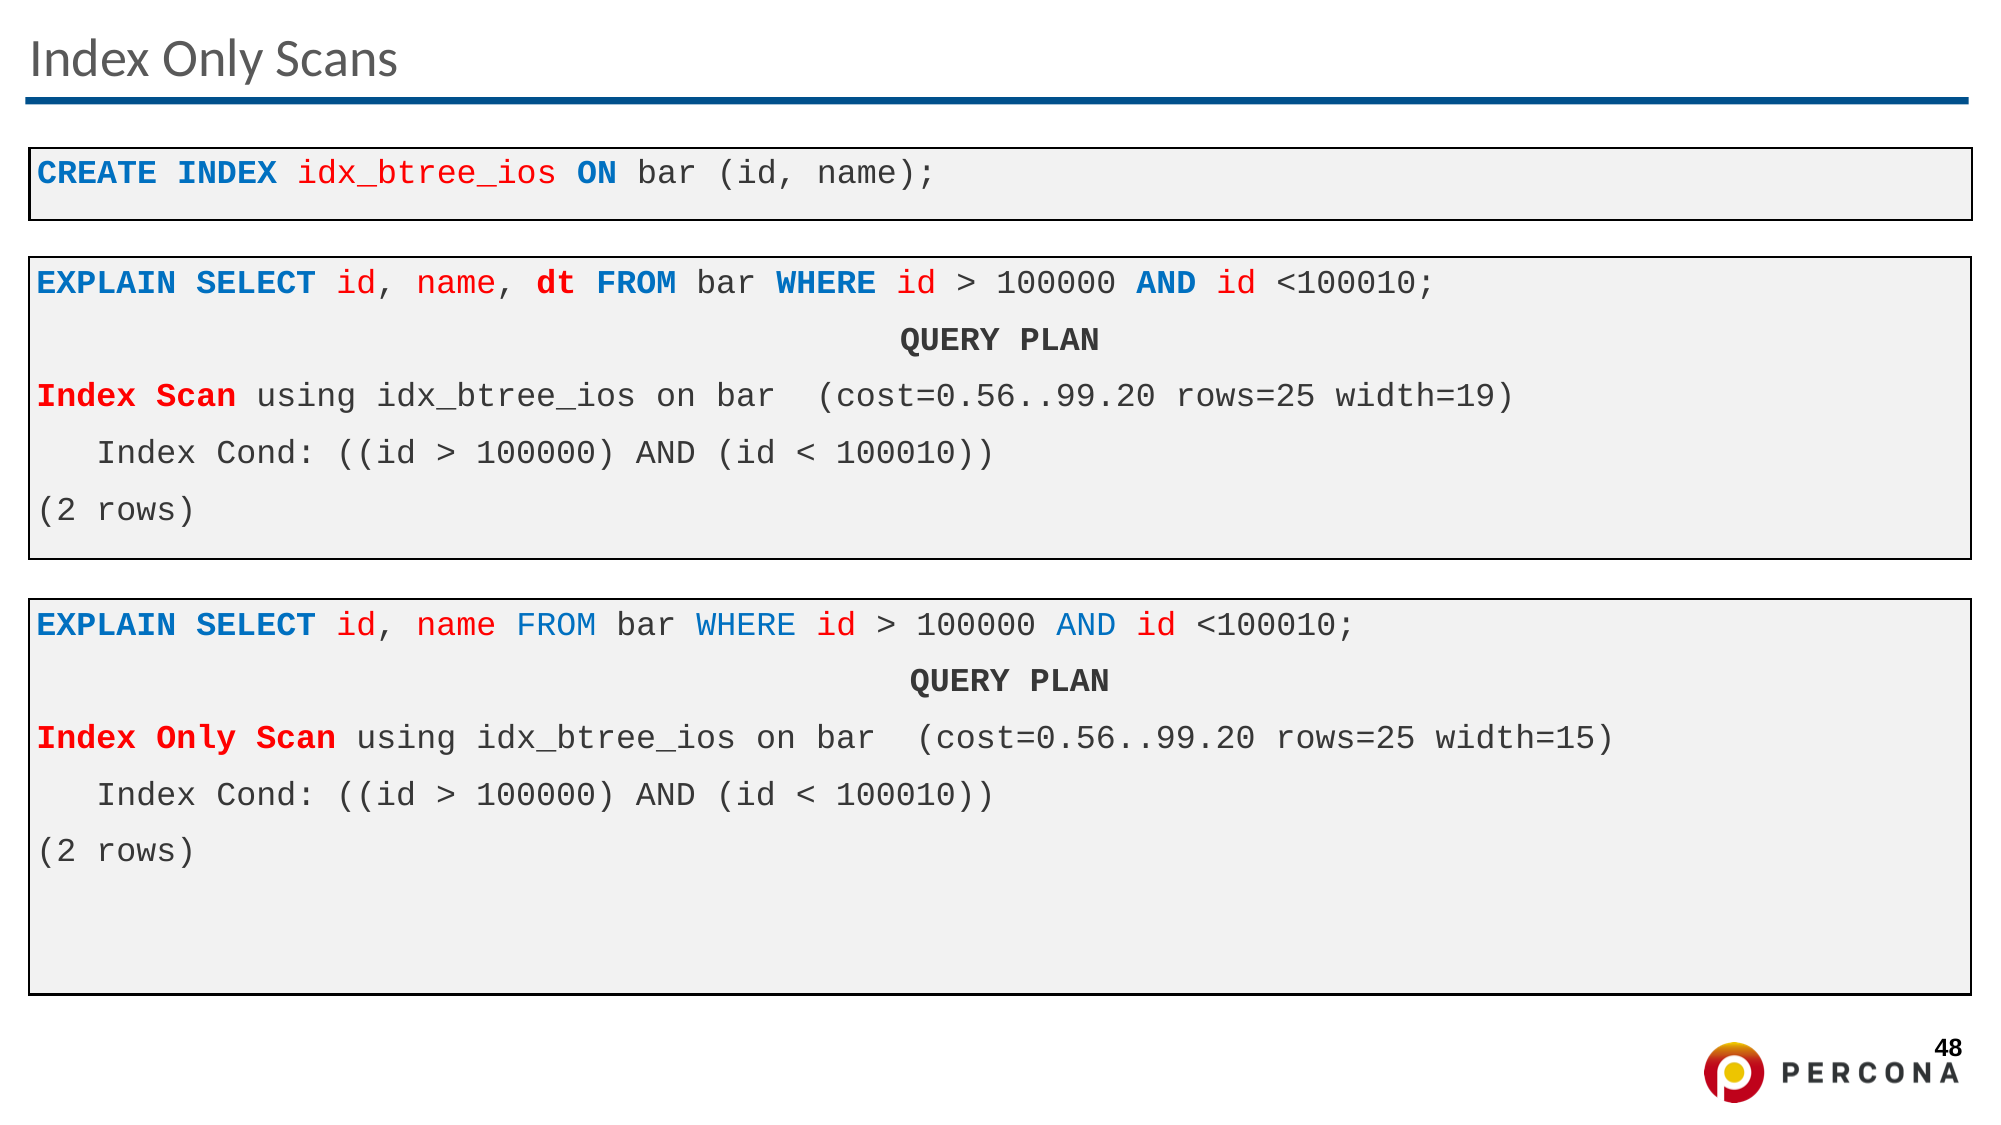

# Index Only Scans
CREATE INDEX idx_btree_ios ON bar (id, name);
EXPLAIN SELECT id, name, dt FROM bar WHERE id > 100000 AND id <100010;
QUERY PLAN
Index Scan using idx_btree_ios on bar  (cost=0.56..99.20 rows=25 width=19)
   Index Cond: ((id > 100000) AND (id < 100010))
(2 rows)
EXPLAIN SELECT id, name FROM bar WHERE id > 100000 AND id <100010;
 QUERY PLAN
Index Only Scan using idx_btree_ios on bar  (cost=0.56..99.20 rows=25 width=15)
   Index Cond: ((id > 100000) AND (id < 100010))
(2 rows)

48